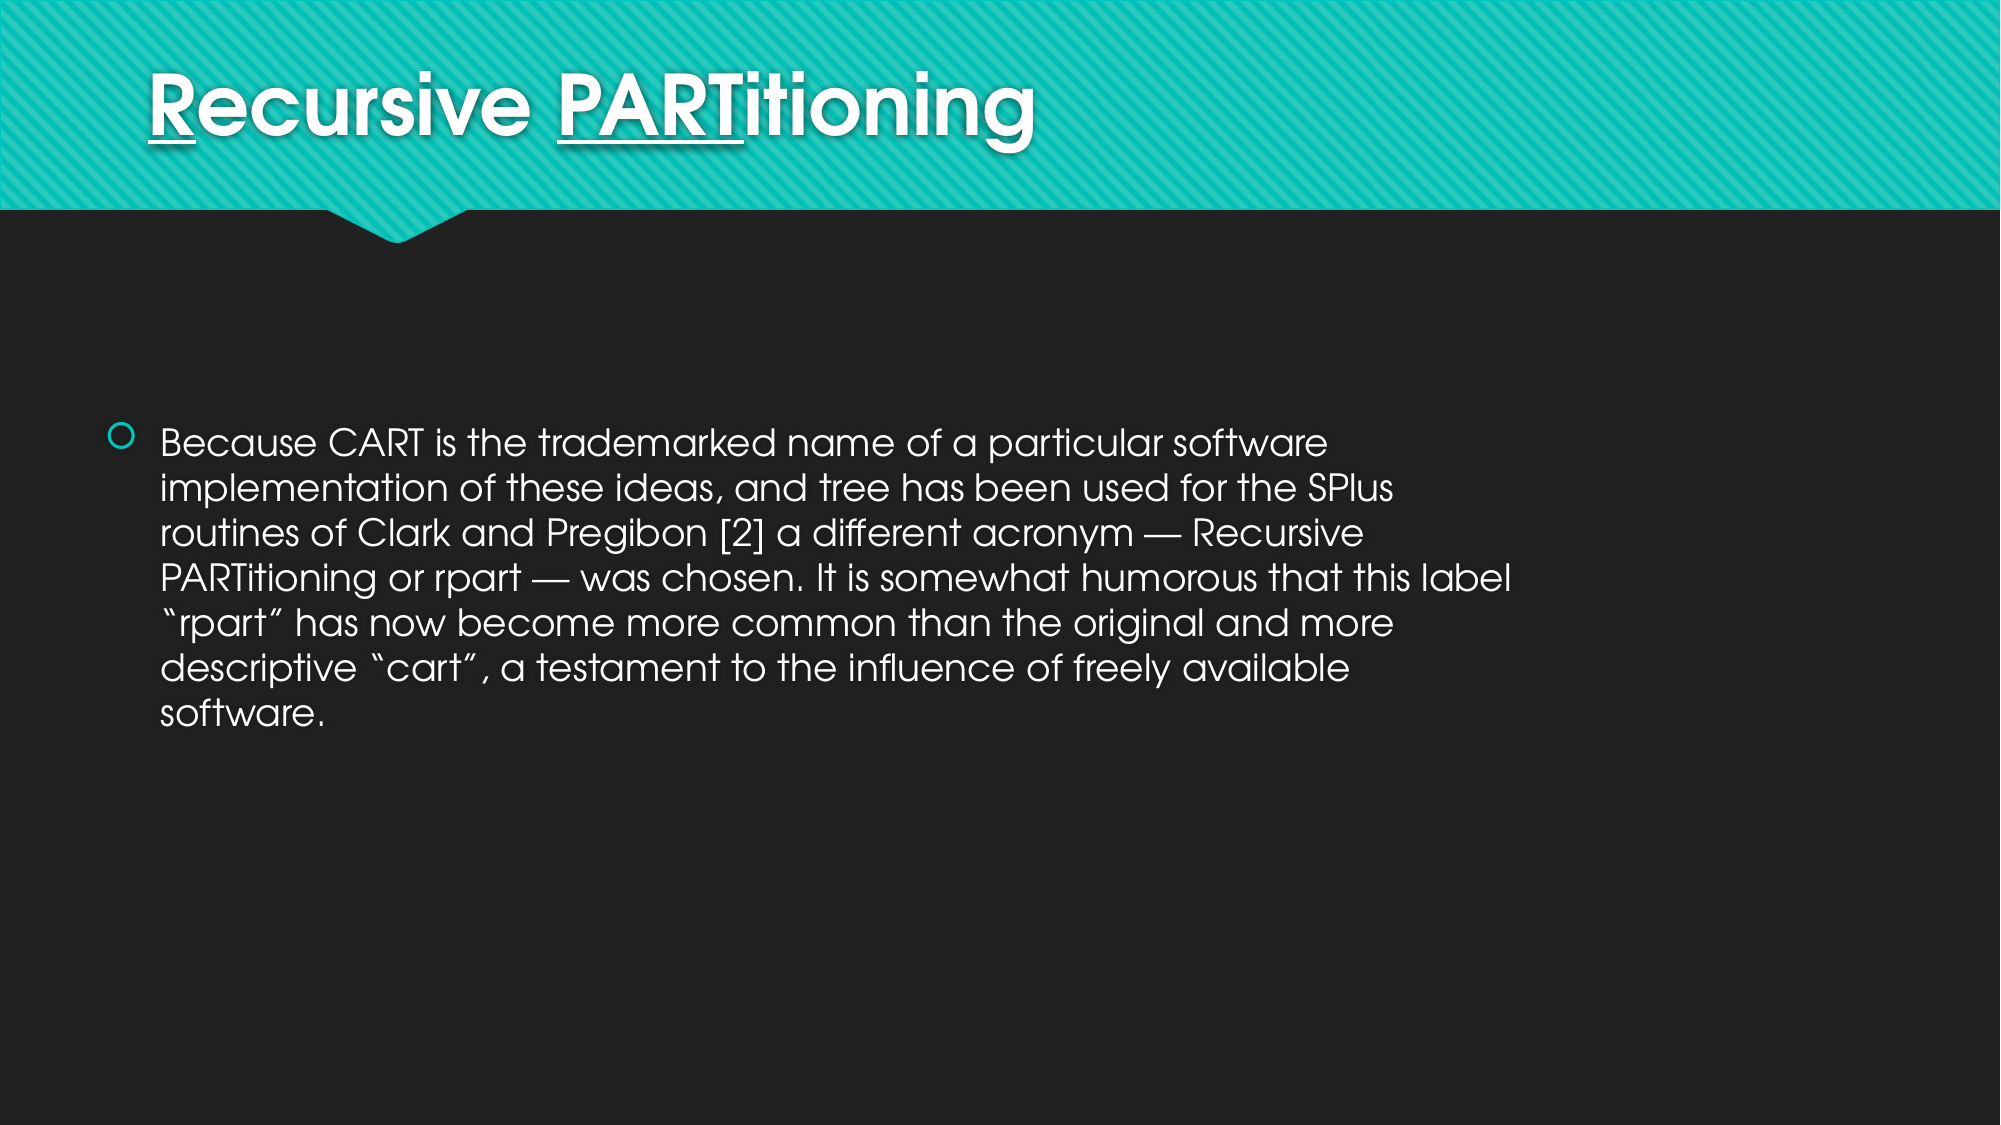

# Recursive PARTitioning
Because CART is the trademarked name of a particular software implementation of these ideas, and tree has been used for the SPlus routines of Clark and Pregibon [2] a different acronym — Recursive PARTitioning or rpart — was chosen. It is somewhat humorous that this label “rpart” has now become more common than the original and more descriptive “cart”, a testament to the influence of freely available software.